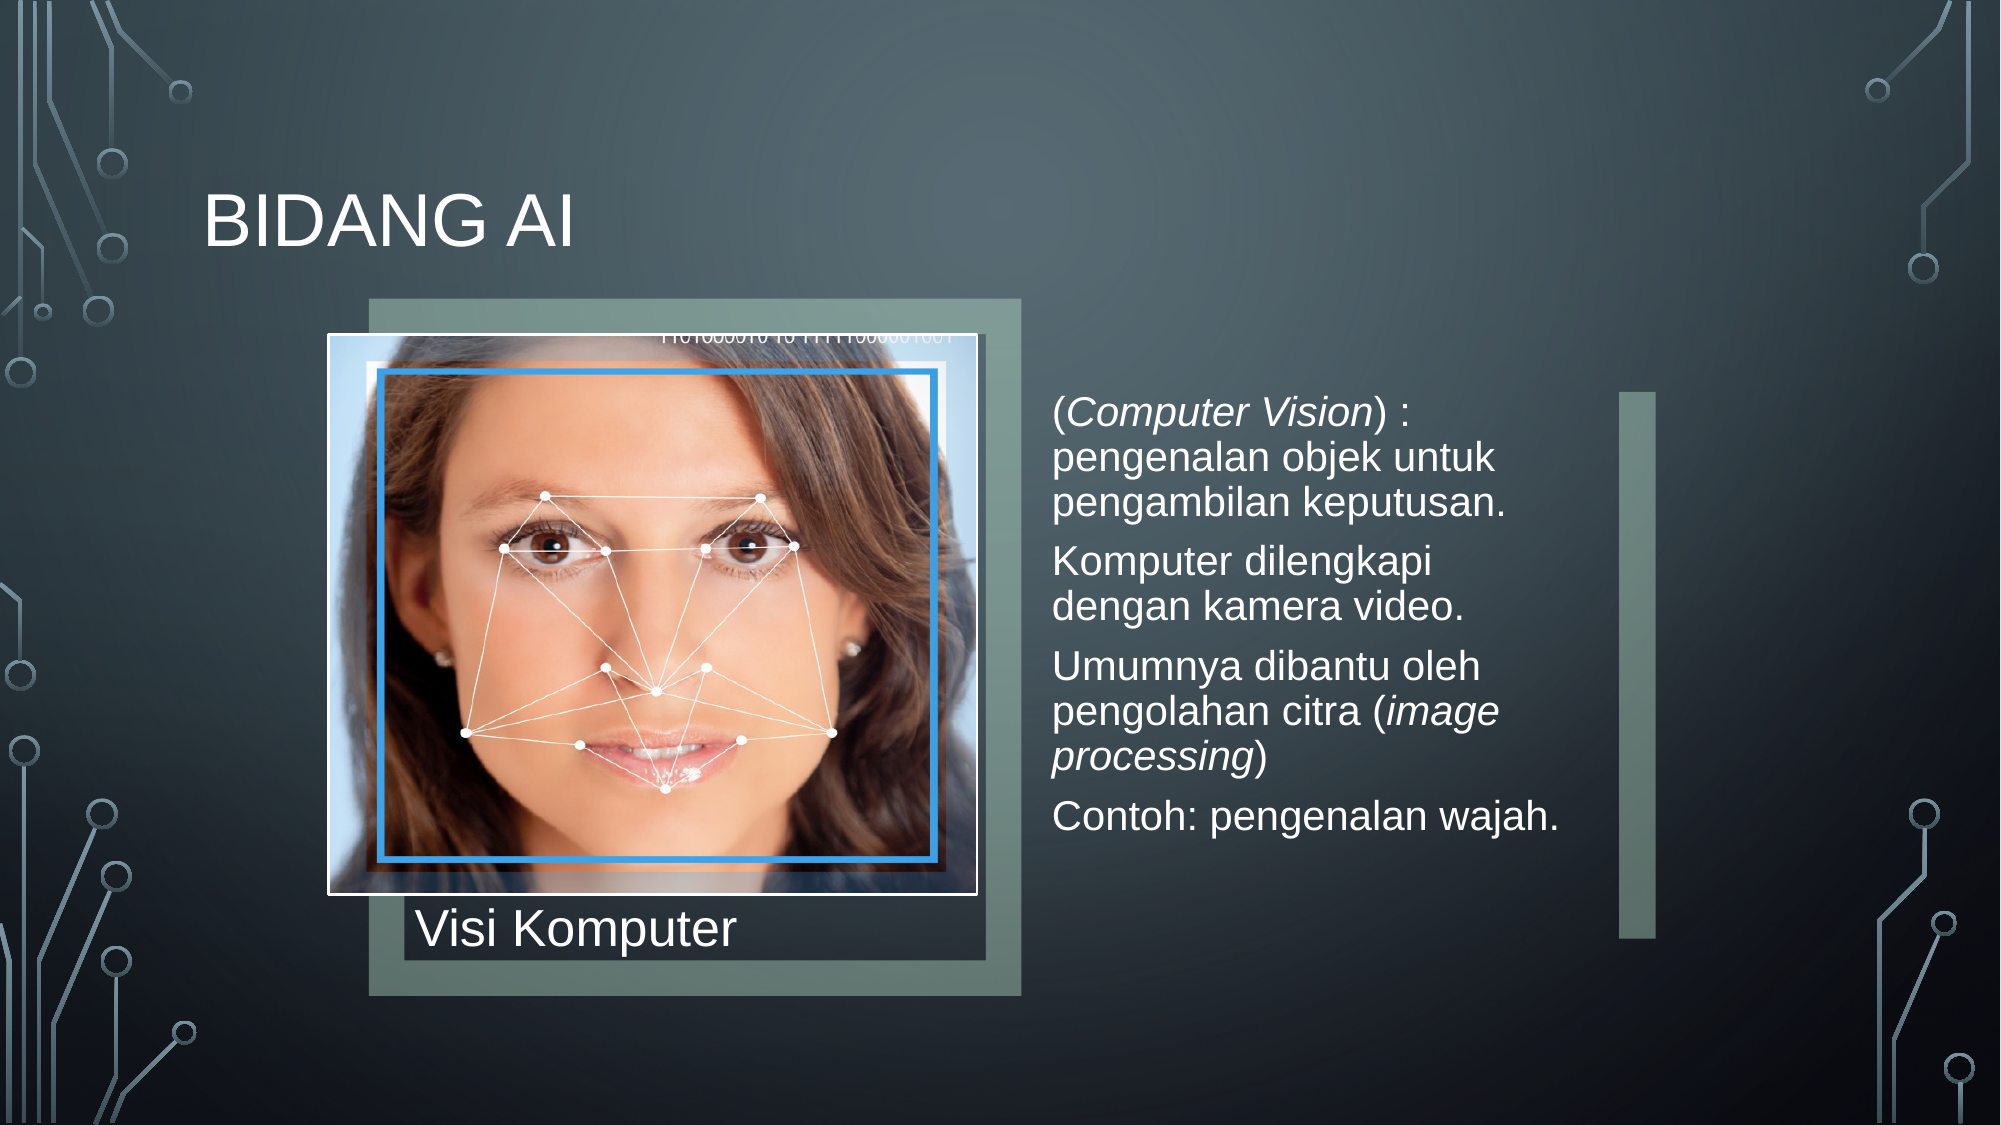

# BIDANG AI
Visi Komputer
(Computer Vision) : pengenalan objek untuk pengambilan keputusan.
Komputer dilengkapi dengan kamera video.
Umumnya dibantu oleh pengolahan citra (image processing)
Contoh: pengenalan wajah.